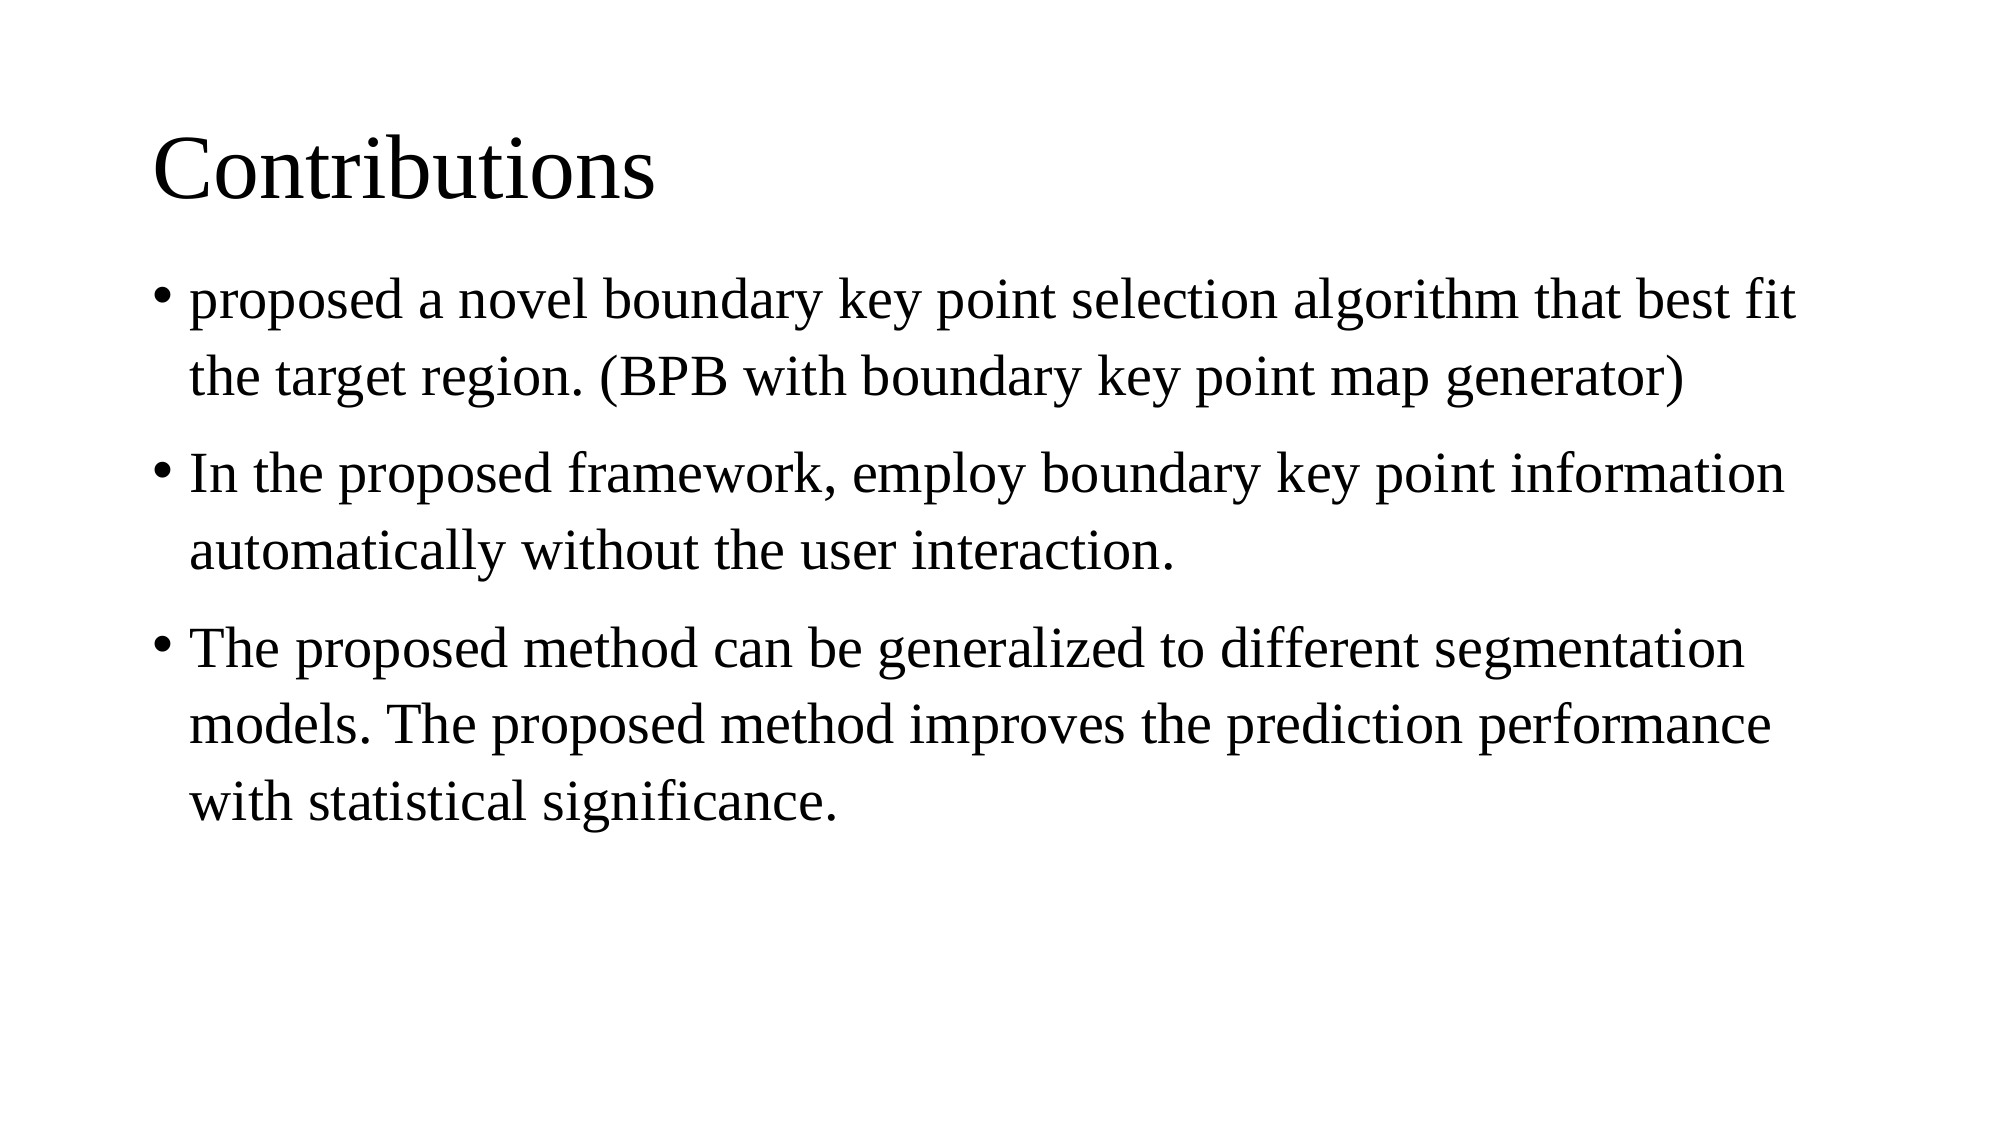

# Contributions
proposed a novel boundary key point selection algorithm that best fit the target region. (BPB with boundary key point map generator)
In the proposed framework, employ boundary key point information automatically without the user interaction.
The proposed method can be generalized to different segmentation models. The proposed method improves the prediction performance with statistical significance.